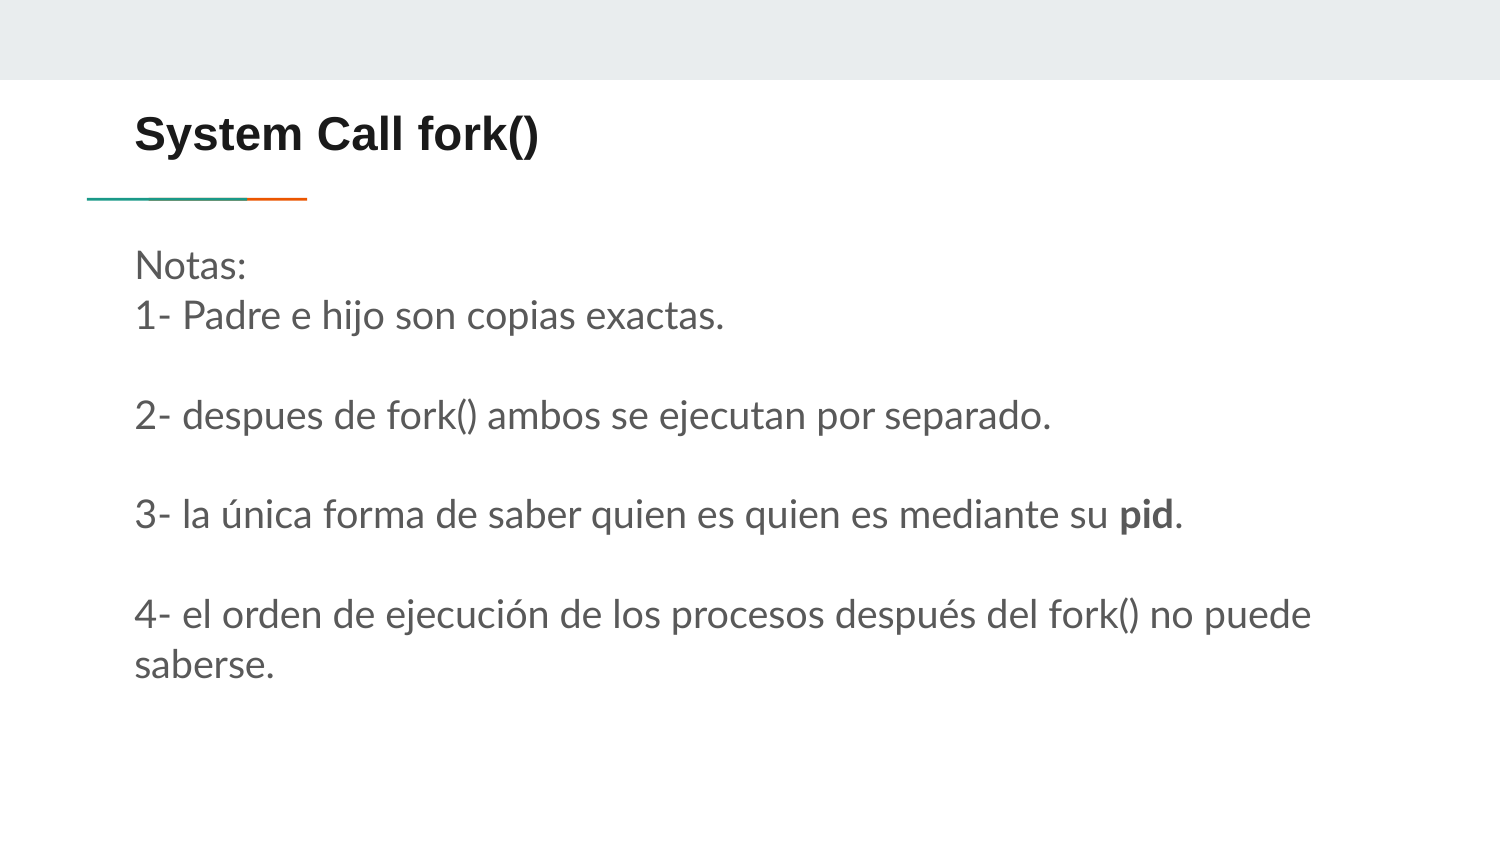

# System Call fork()
Notas:
1- Padre e hijo son copias exactas.

2- despues de fork() ambos se ejecutan por separado.

3- la única forma de saber quien es quien es mediante su pid.

4- el orden de ejecución de los procesos después del fork() no puede saberse.